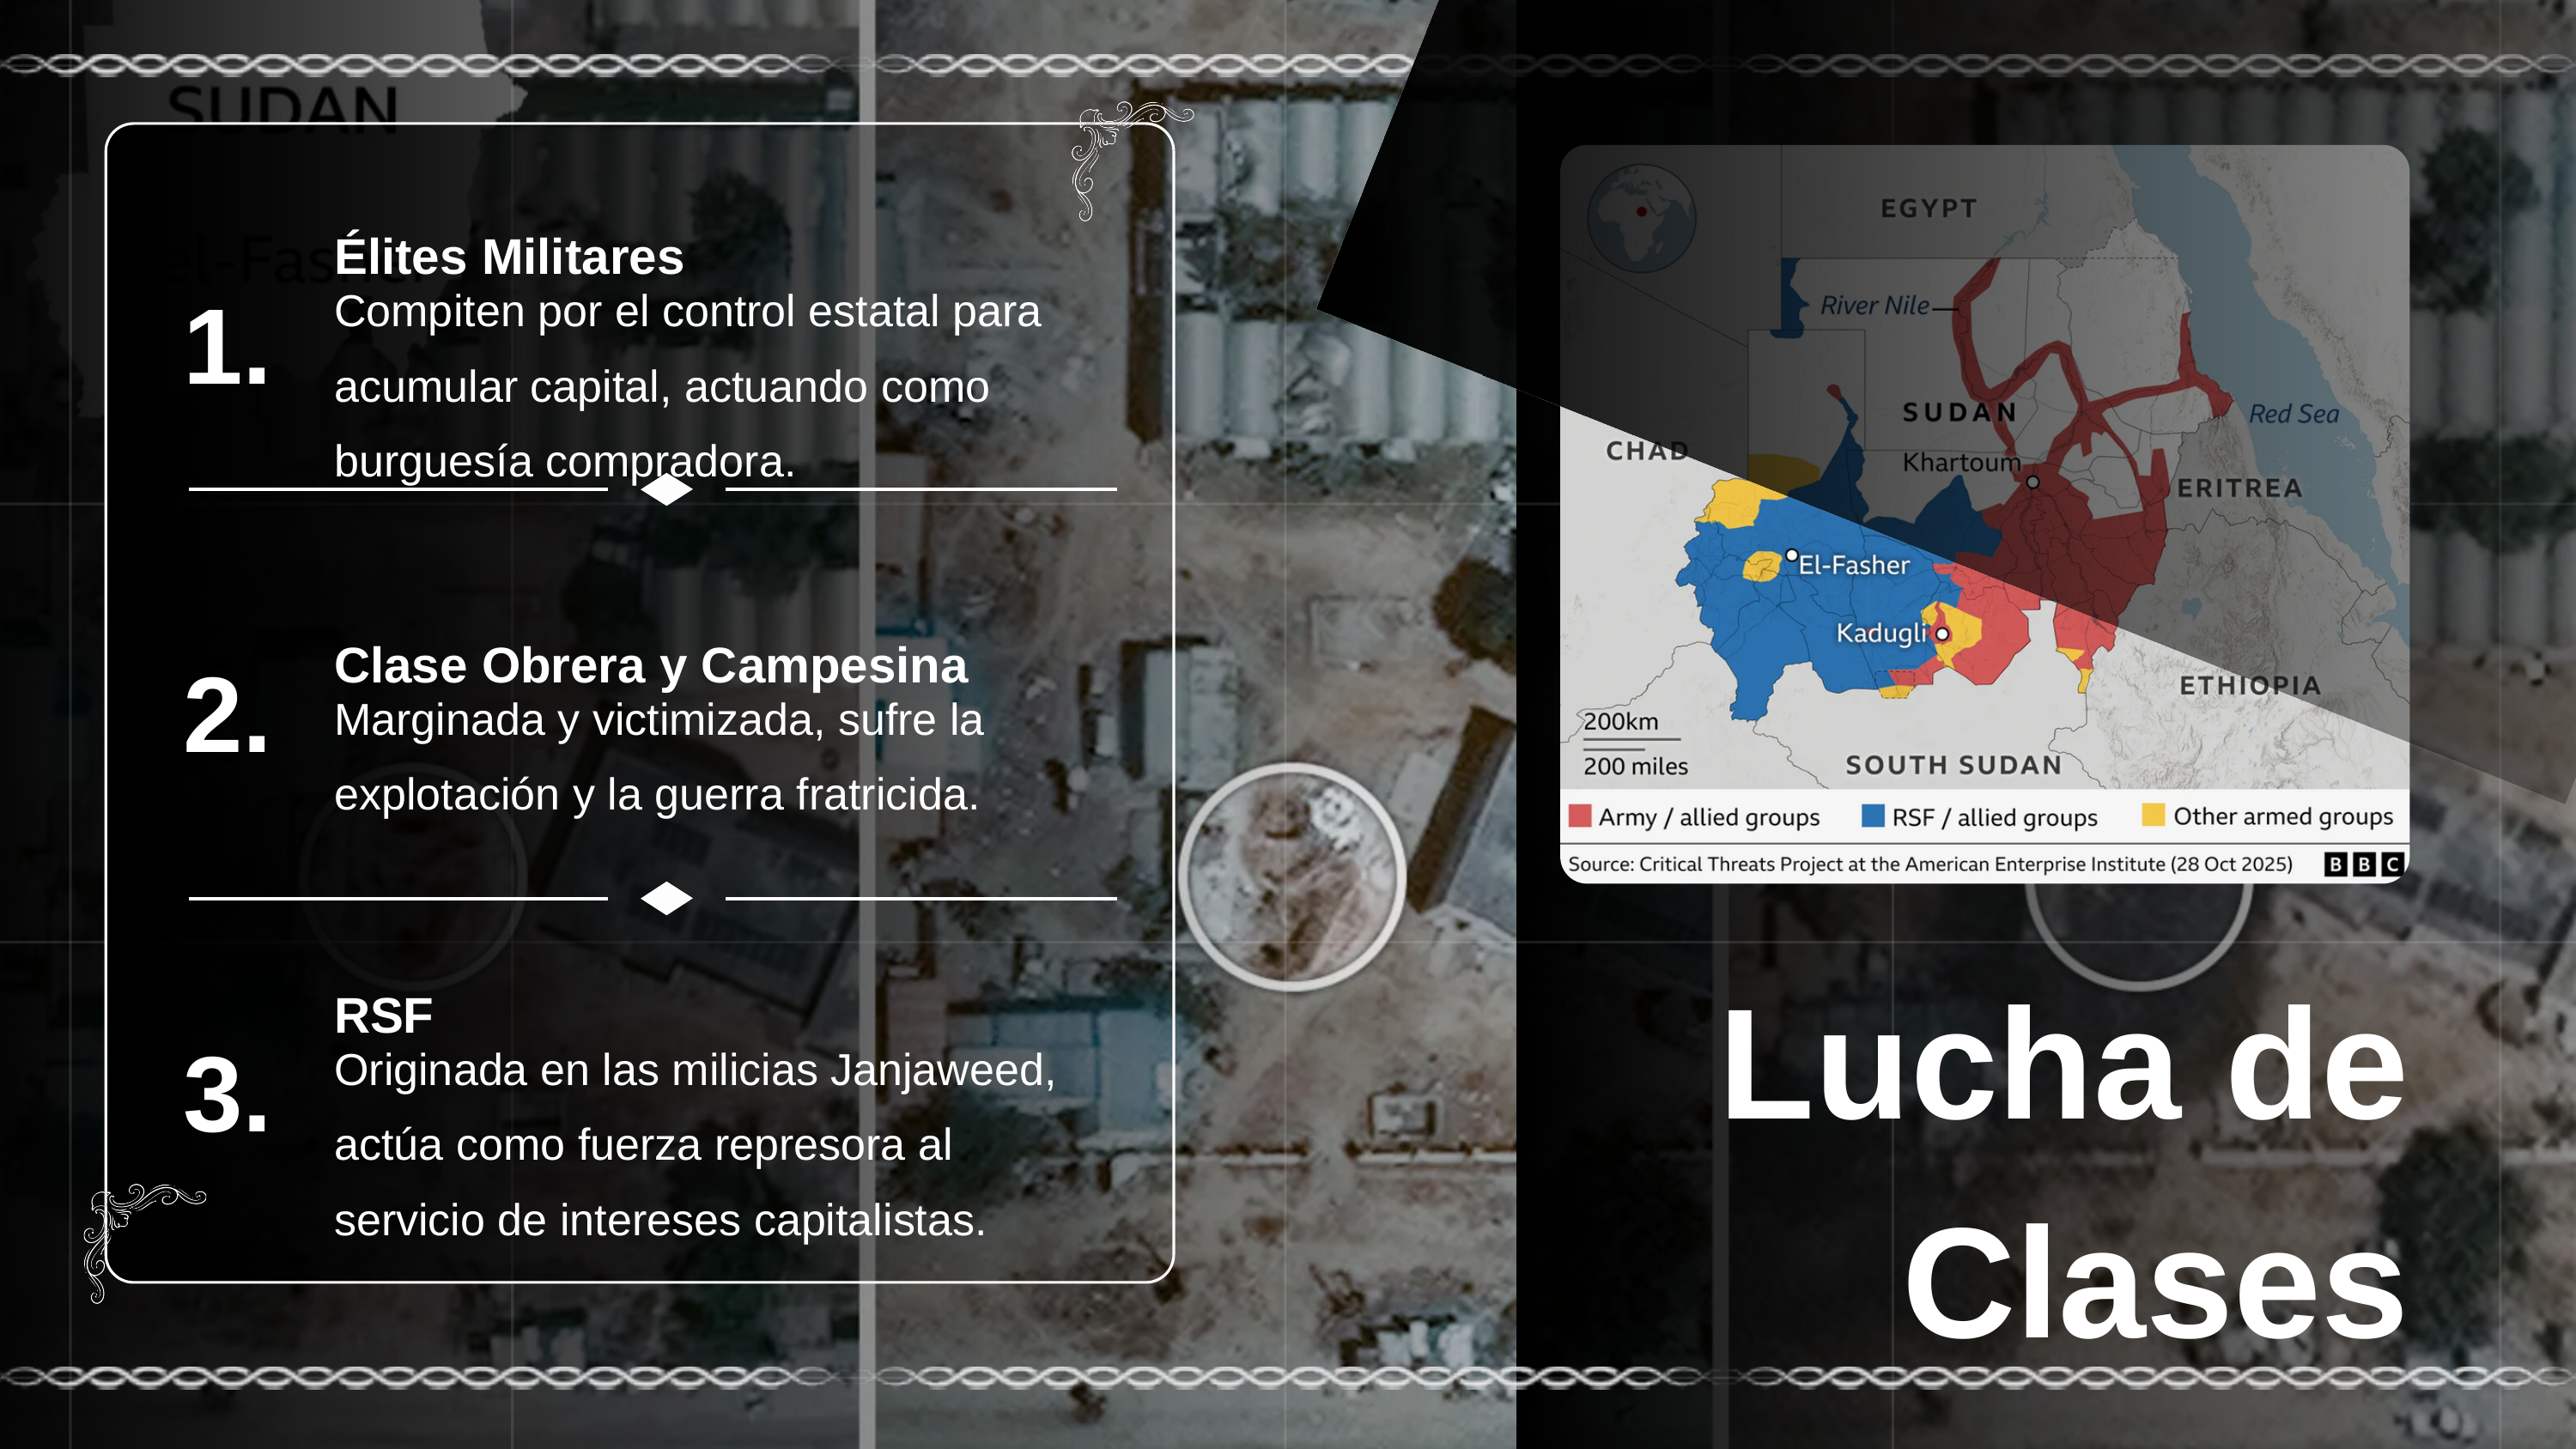

Élites Militares
1.
Compiten por el control estatal para acumular capital, actuando como burguesía compradora.

Clase Obrera y Campesina
2.
Marginada y victimizada, sufre la explotación y la guerra fratricida.

RSF
3.
Originada en las milicias Janjaweed, actúa como fuerza represora al servicio de intereses capitalistas.

Lucha de Clases